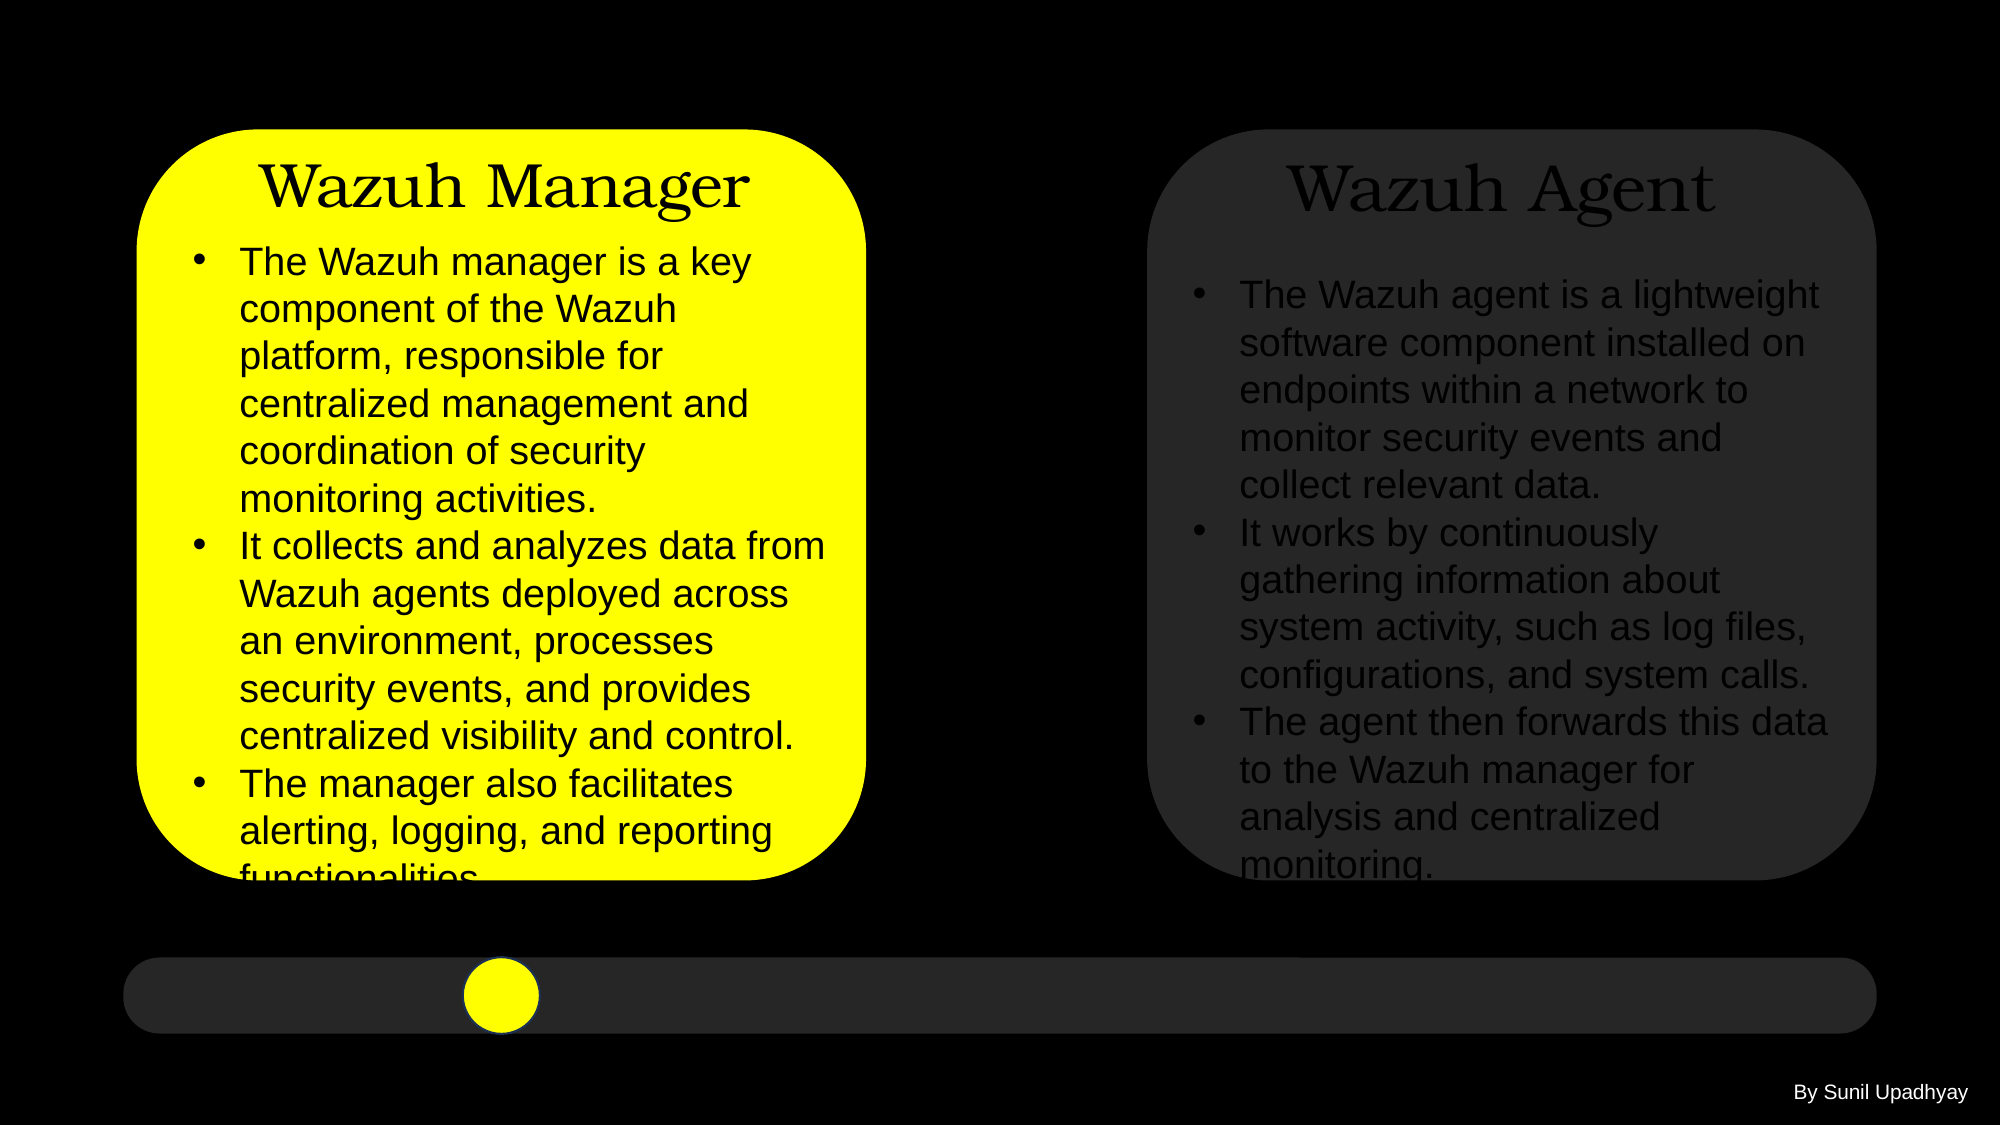

Wazuh Agent

Wazuh Manager
The Wazuh manager is a key component of the Wazuh platform, responsible for centralized management and coordination of security monitoring activities.
It collects and analyzes data from Wazuh agents deployed across an environment, processes security events, and provides centralized visibility and control.
The manager also facilitates alerting, logging, and reporting functionalities
The Wazuh agent is a lightweight software component installed on endpoints within a network to monitor security events and collect relevant data.
It works by continuously gathering information about system activity, such as log files, configurations, and system calls.
The agent then forwards this data to the Wazuh manager for analysis and centralized monitoring.

By Sunil Upadhyay